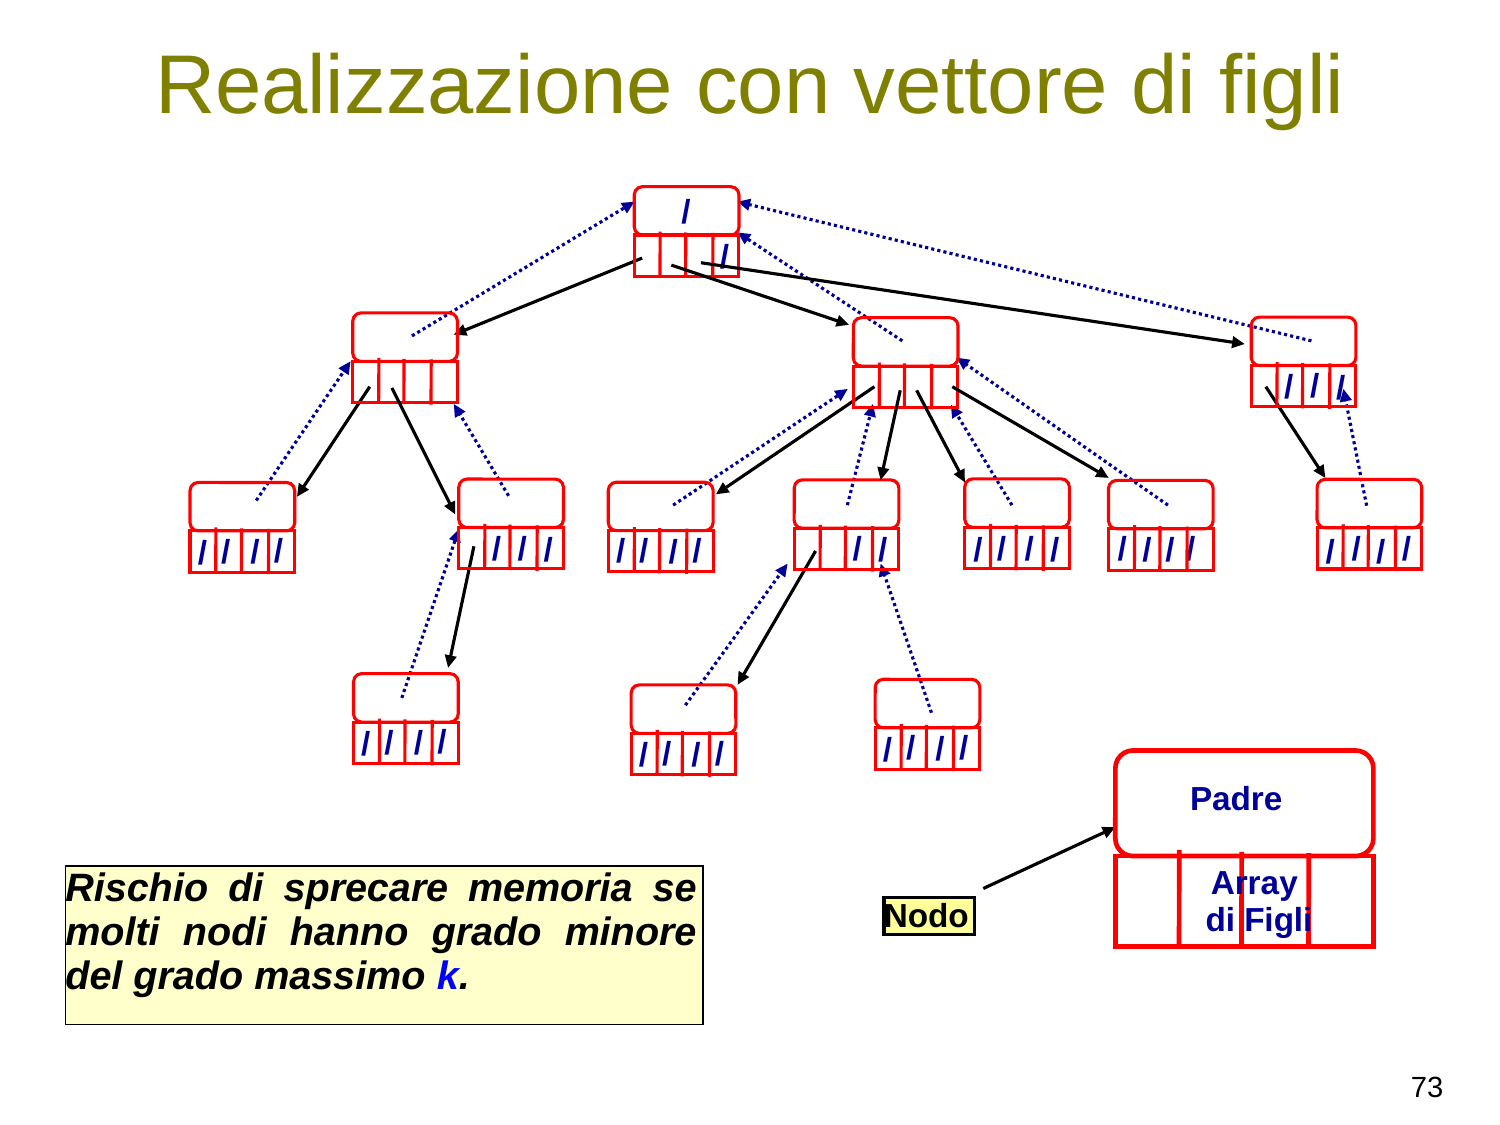

# Realizzazione con vettore di figli

/

/

/
/
/

/
/
/
/
/
/
/
/
/
/
/
/
/
/
/
/
/
/
/
/
/
/
/
/
/

/
/
/
/
/
/
/
/
/
/
/
/

Padre

Array
di Figli
Rischio di sprecare memoria se molti nodi hanno grado minore del grado massimo k.
Nodo
73